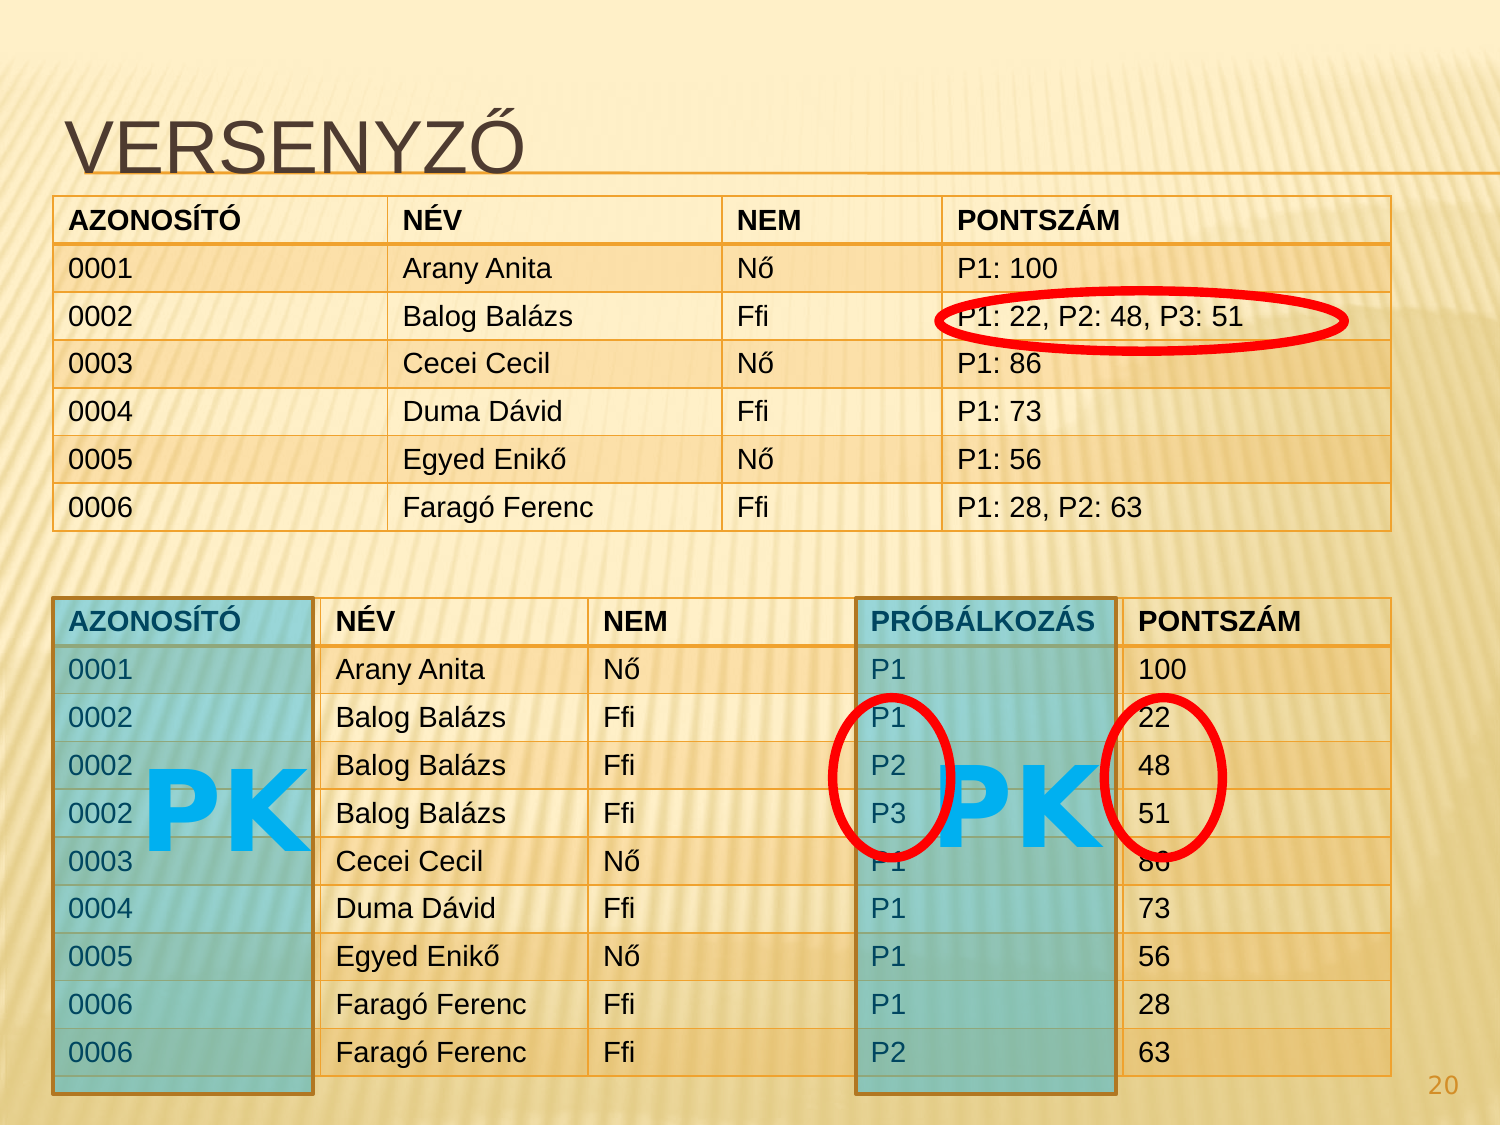

# Versenyző
| AZONOSÍTÓ | NÉV | NEM | PONTSZÁM |
| --- | --- | --- | --- |
| 0001 | Arany Anita | Nő | P1: 100 |
| 0002 | Balog Balázs | Ffi | P1: 22, P2: 48, P3: 51 |
| 0003 | Cecei Cecil | Nő | P1: 86 |
| 0004 | Duma Dávid | Ffi | P1: 73 |
| 0005 | Egyed Enikő | Nő | P1: 56 |
| 0006 | Faragó Ferenc | Ffi | P1: 28, P2: 63 |

| AZONOSÍTÓ | NÉV | NEM | PRÓBÁLKOZÁS | PONTSZÁM |
| --- | --- | --- | --- | --- |
| 0001 | Arany Anita | Nő | P1 | 100 |
| 0002 | Balog Balázs | Ffi | P1 | 22 |
| 0002 | Balog Balázs | Ffi | P2 | 48 |
| 0002 | Balog Balázs | Ffi | P3 | 51 |
| 0003 | Cecei Cecil | Nő | P1 | 86 |
| 0004 | Duma Dávid | Ffi | P1 | 73 |
| 0005 | Egyed Enikő | Nő | P1 | 56 |
| 0006 | Faragó Ferenc | Ffi | P1 | 28 |
| 0006 | Faragó Ferenc | Ffi | P2 | 63 |

PK
PK
20